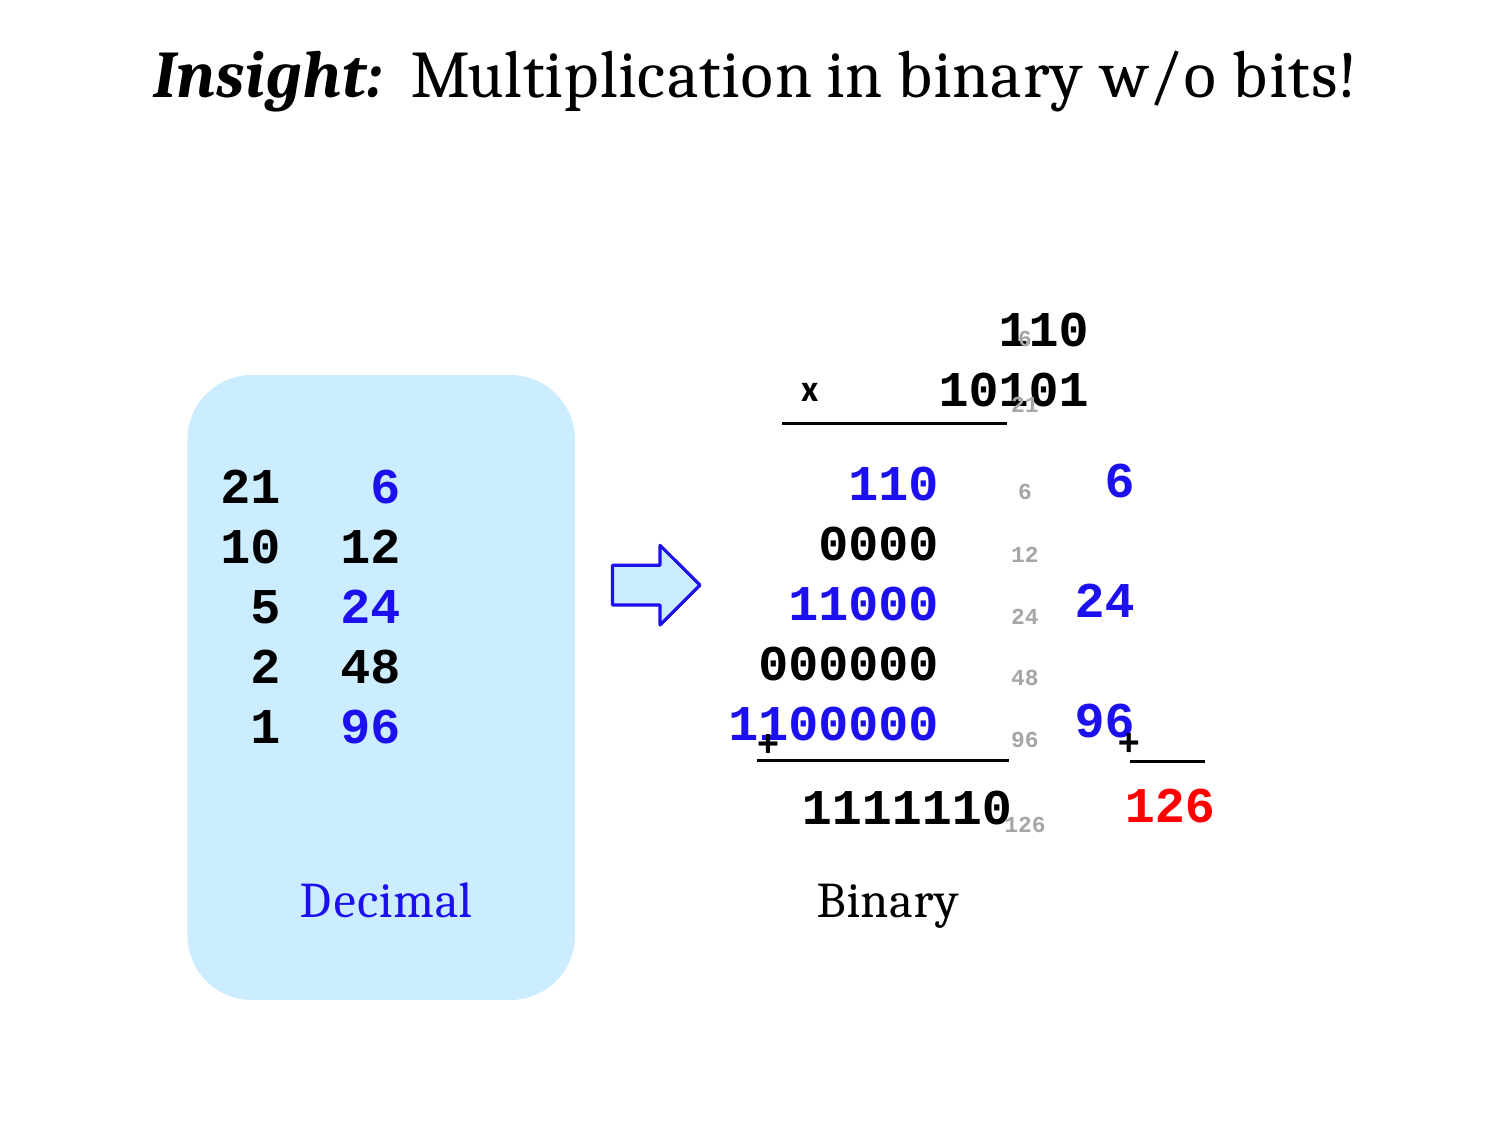

Insight:  Multiplication in binary w/o bits!
110
   10101
6
x

21
 6

24

96

             110
            0000
           11000
          000000
         1100000
21   6
10  12
 5  24
 2  48
 1  96

6
12

24
48
+
+
96
126
1111110
126
Decimal
Binary